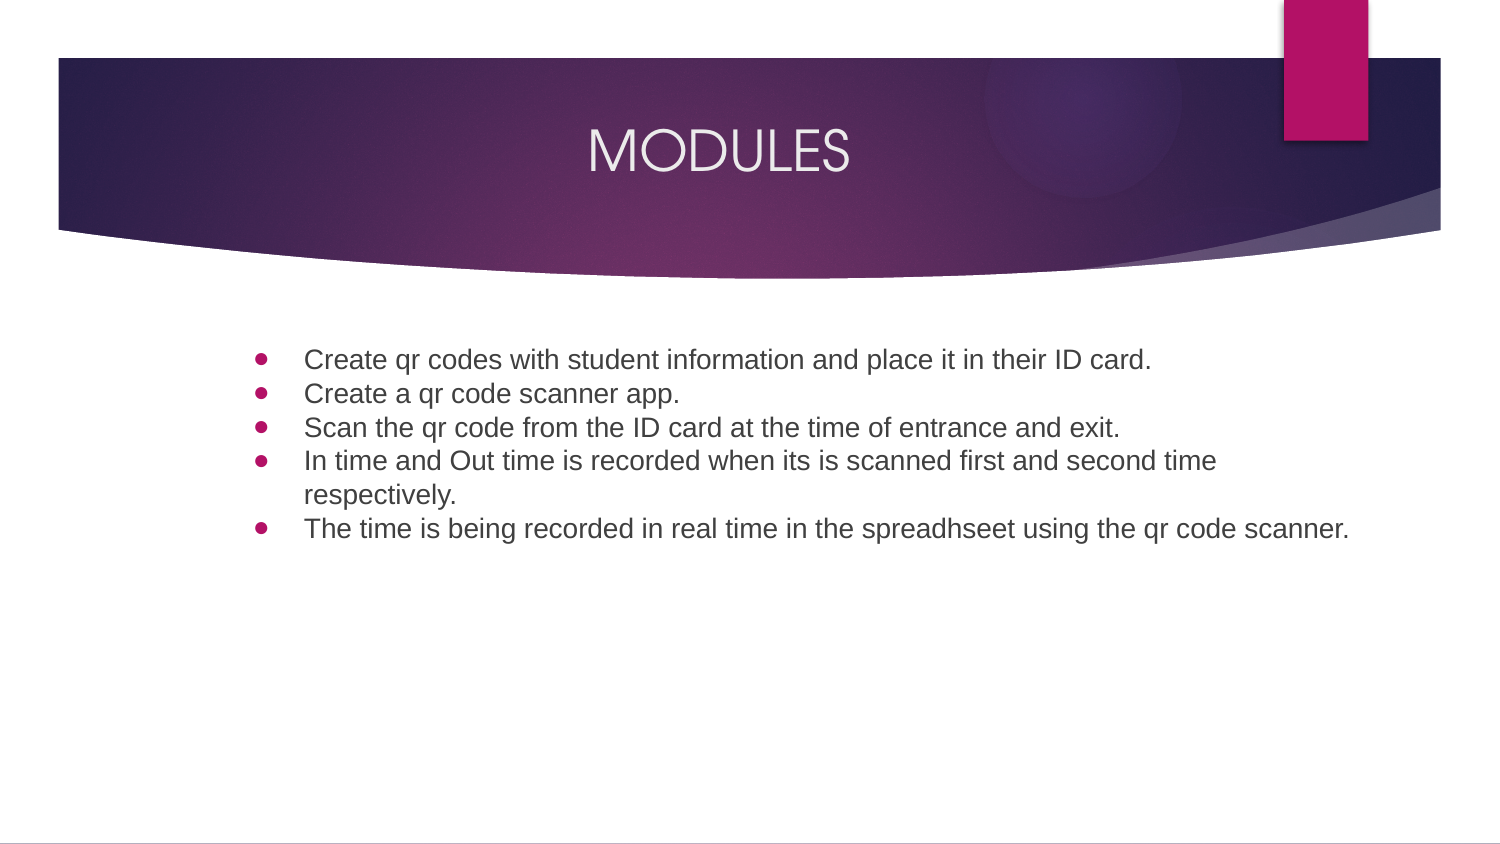

# MODULES
Create qr codes with student information and place it in their ID card.
Create a qr code scanner app.
Scan the qr code from the ID card at the time of entrance and exit.
In time and Out time is recorded when its is scanned first and second time respectively.
The time is being recorded in real time in the spreadhseet using the qr code scanner.